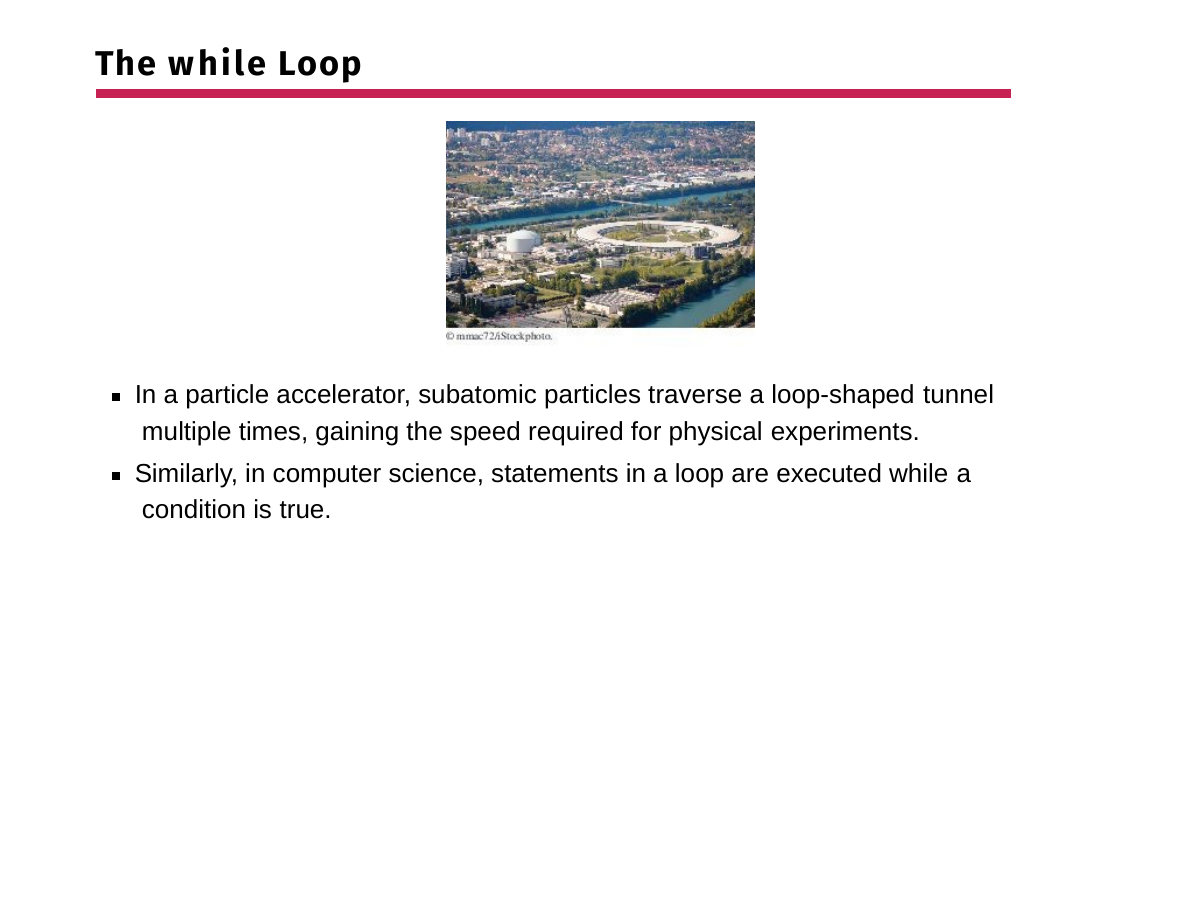

# The while Loop

In a particle accelerator, subatomic particles traverse a loop-shaped tunnel  multiple times, gaining the speed required for physical experiments.
Similarly, in computer science, statements in a loop are executed while a  condition is true.